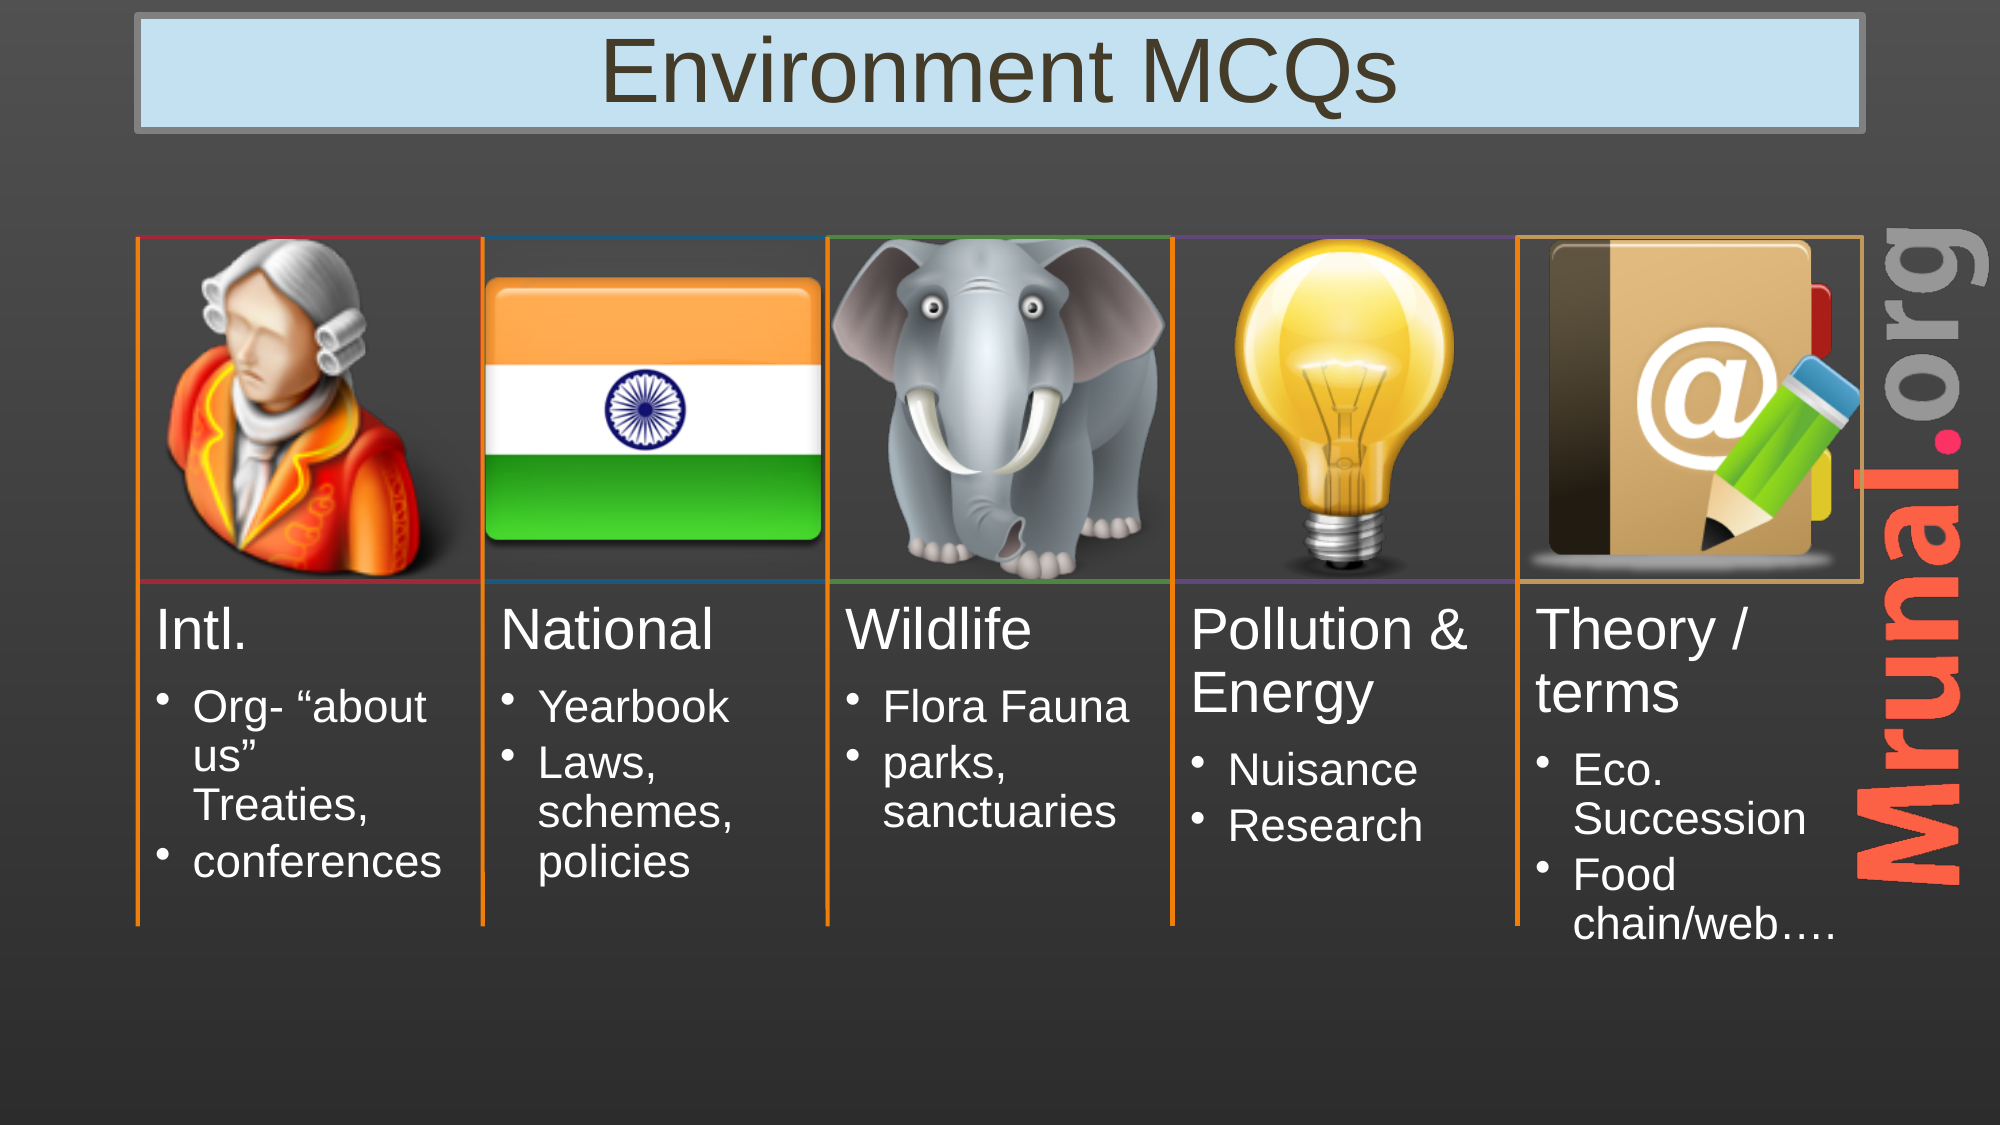

# Environment MCQs
Intl.
Org- “about us”
Treaties,
conferences
National
Yearbook
Laws, schemes, policies
Wildlife
Flora Fauna
parks, sanctuaries
Pollution & Energy
Nuisance
Research
Theory / terms
Eco. Succession
Food chain/web….